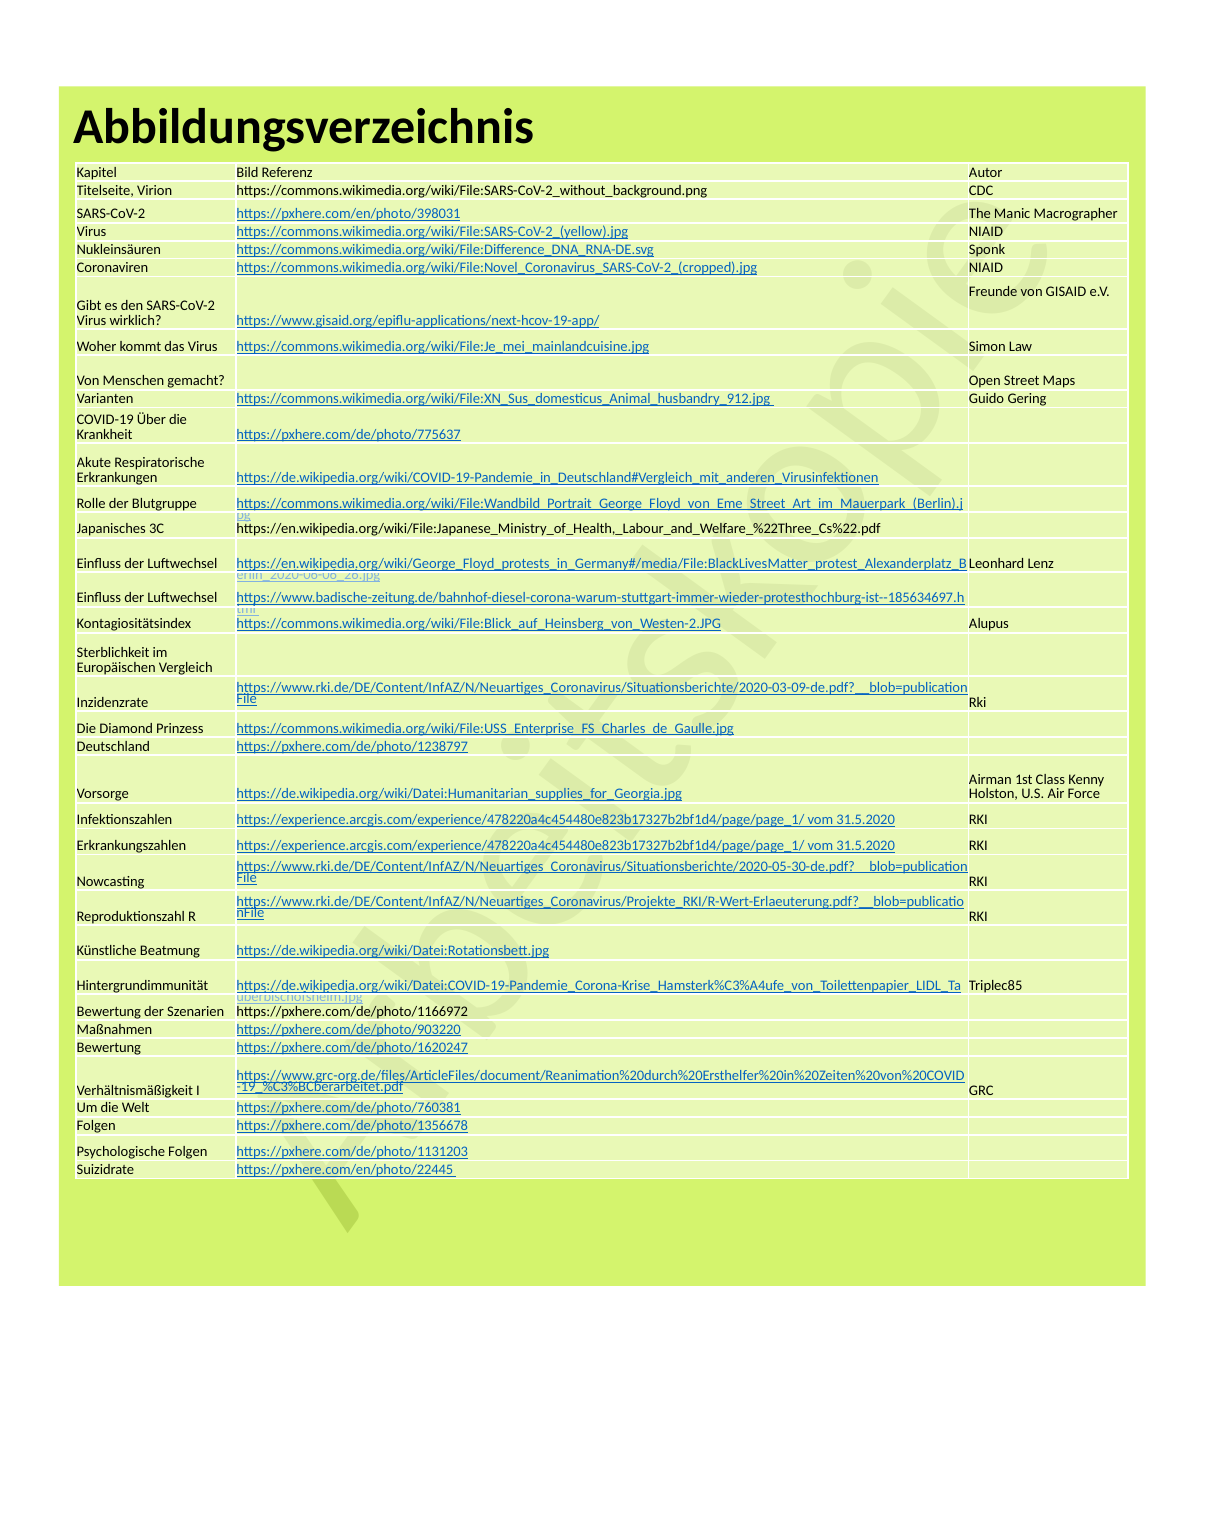

Abbildungsverzeichnis

| Kapitel | Bild Referenz | Autor |
| --- | --- | --- |
| Titelseite, Virion | https://commons.wikimedia.org/wiki/File:SARS-CoV-2\_without\_background.png | CDC |
| SARS-CoV-2 | https://pxhere.com/en/photo/398031 | The Manic Macrographer |
| Virus | https://commons.wikimedia.org/wiki/File:SARS-CoV-2\_(yellow).jpg | NIAID |
| Nukleinsäuren | https://commons.wikimedia.org/wiki/File:Difference\_DNA\_RNA-DE.svg | Sponk |
| Coronaviren | https://commons.wikimedia.org/wiki/File:Novel\_Coronavirus\_SARS-CoV-2\_(cropped).jpg | NIAID |
| Gibt es den SARS-CoV-2 Virus wirklich? | https://www.gisaid.org/epiflu-applications/next-hcov-19-app/ | Freunde von GISAID e.V. |
| Woher kommt das Virus | https://commons.wikimedia.org/wiki/File:Je\_mei\_mainlandcuisine.jpg | Simon Law |
| Von Menschen gemacht? |  | Open Street Maps |
| Varianten | https://commons.wikimedia.org/wiki/File:XN\_Sus\_domesticus\_Animal\_husbandry\_912.jpg | Guido Gering |
| COVID-19 Über die Krankheit | https://pxhere.com/de/photo/775637 |  |
| Akute Respiratorische Erkrankungen | https://de.wikipedia.org/wiki/COVID-19-Pandemie\_in\_Deutschland#Vergleich\_mit\_anderen\_Virusinfektionen |  |
| Rolle der Blutgruppe | https://commons.wikimedia.org/wiki/File:Wandbild\_Portrait\_George\_Floyd\_von\_Eme\_Street\_Art\_im\_Mauerpark\_(Berlin).jpg |  |
| Japanisches 3C | https://en.wikipedia.org/wiki/File:Japanese\_Ministry\_of\_Health,\_Labour\_and\_Welfare\_%22Three\_Cs%22.pdf |  |
| Einfluss der Luftwechsel | https://en.wikipedia.org/wiki/George\_Floyd\_protests\_in\_Germany#/media/File:BlackLivesMatter\_protest\_Alexanderplatz\_Berlin\_2020-06-06\_26.jpg | Leonhard Lenz |
| Einfluss der Luftwechsel | https://www.badische-zeitung.de/bahnhof-diesel-corona-warum-stuttgart-immer-wieder-protesthochburg-ist--185634697.html |  |
| Kontagiositätsindex | https://commons.wikimedia.org/wiki/File:Blick\_auf\_Heinsberg\_von\_Westen-2.JPG | Alupus |
| Sterblichkeit im Europäischen Vergleich |  |  |
| Inzidenzrate | https://www.rki.de/DE/Content/InfAZ/N/Neuartiges\_Coronavirus/Situationsberichte/2020-03-09-de.pdf?\_\_blob=publicationFile | Rki |
| Die Diamond Prinzess | https://commons.wikimedia.org/wiki/File:USS\_Enterprise\_FS\_Charles\_de\_Gaulle.jpg |  |
| Deutschland | https://pxhere.com/de/photo/1238797 |  |
| Vorsorge | https://de.wikipedia.org/wiki/Datei:Humanitarian\_supplies\_for\_Georgia.jpg | Airman 1st Class Kenny Holston, U.S. Air Force |
| Infektionszahlen | https://experience.arcgis.com/experience/478220a4c454480e823b17327b2bf1d4/page/page\_1/ vom 31.5.2020 | RKI |
| Erkrankungszahlen | https://experience.arcgis.com/experience/478220a4c454480e823b17327b2bf1d4/page/page\_1/ vom 31.5.2020 | RKI |
| Nowcasting | https://www.rki.de/DE/Content/InfAZ/N/Neuartiges\_Coronavirus/Situationsberichte/2020-05-30-de.pdf?\_\_blob=publicationFile | RKI |
| Reproduktionszahl R | https://www.rki.de/DE/Content/InfAZ/N/Neuartiges\_Coronavirus/Projekte\_RKI/R-Wert-Erlaeuterung.pdf?\_\_blob=publicationFile | RKI |
| Künstliche Beatmung | https://de.wikipedia.org/wiki/Datei:Rotationsbett.jpg |  |
| Hintergrundimmunität | https://de.wikipedia.org/wiki/Datei:COVID-19-Pandemie\_Corona-Krise\_Hamsterk%C3%A4ufe\_von\_Toilettenpapier\_LIDL\_Tauberbischofsheim.jpg | Triplec85 |
| Bewertung der Szenarien | https://pxhere.com/de/photo/1166972 |  |
| Maßnahmen | https://pxhere.com/de/photo/903220 |  |
| Bewertung | https://pxhere.com/de/photo/1620247 |  |
| Verhältnismäßigkeit I | https://www.grc-org.de/files/ArticleFiles/document/Reanimation%20durch%20Ersthelfer%20in%20Zeiten%20von%20COVID-19\_%C3%BCberarbeitet.pdf | GRC |
| Um die Welt | https://pxhere.com/de/photo/760381 |  |
| Folgen | https://pxhere.com/de/photo/1356678 |  |
| Psychologische Folgen | https://pxhere.com/de/photo/1131203 |  |
| Suizidrate | https://pxhere.com/en/photo/22445 |  |